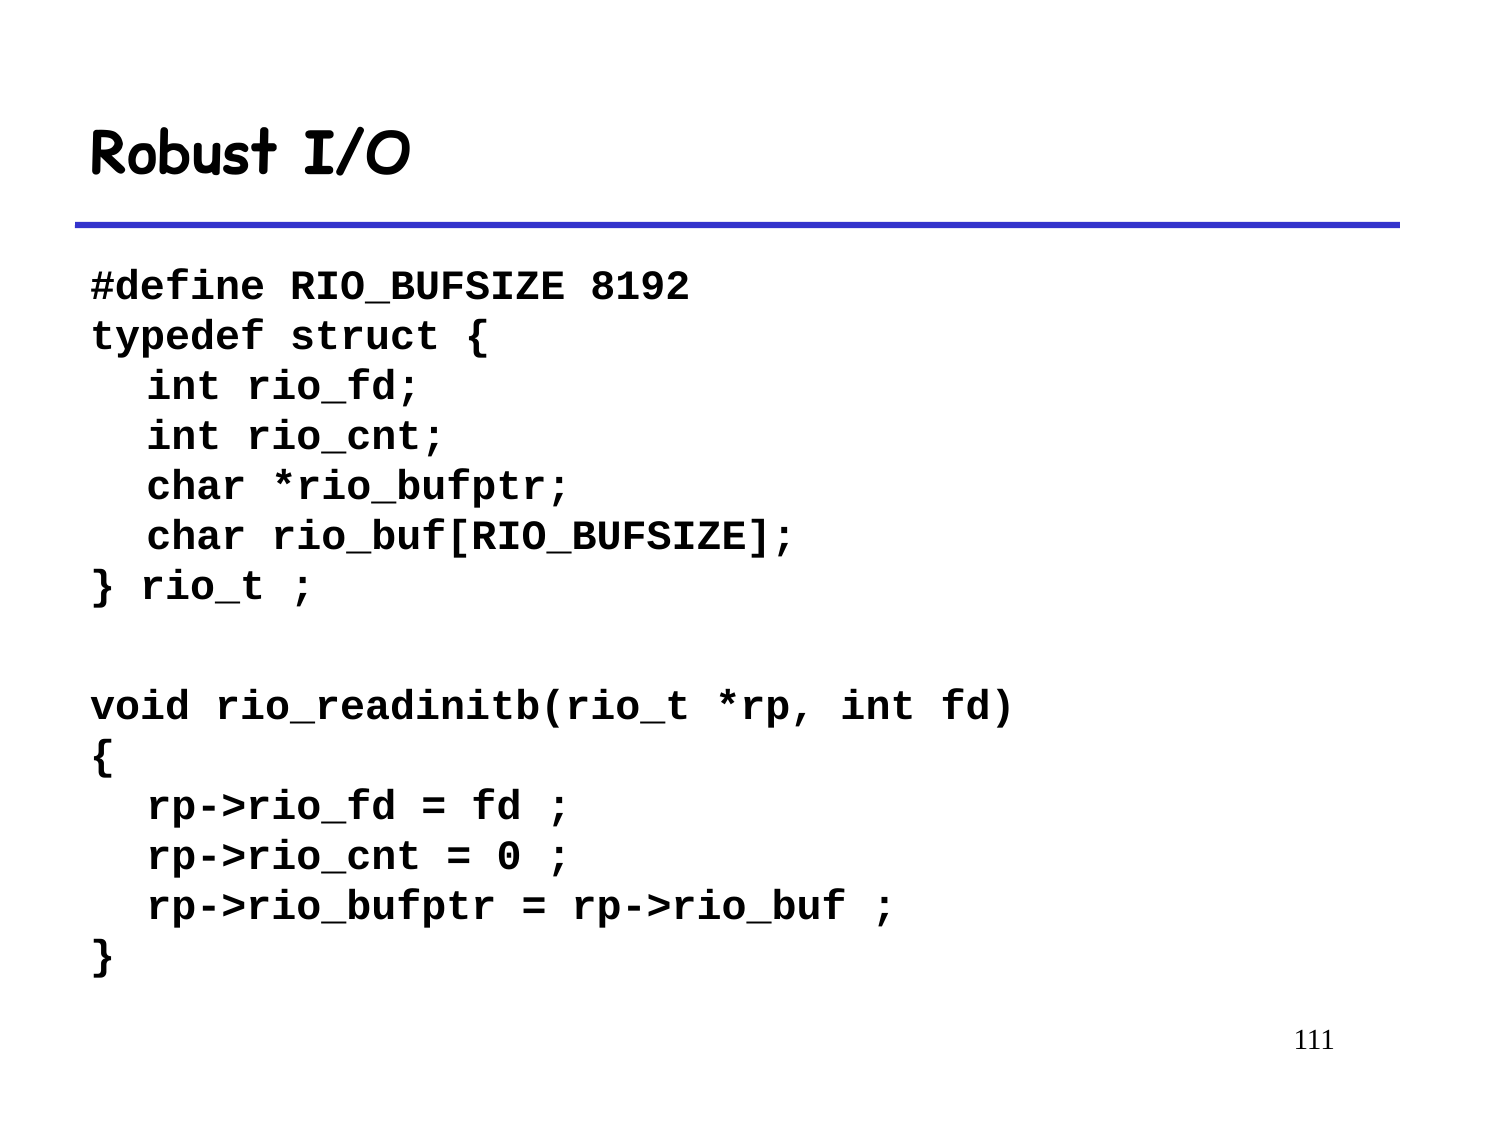

Robust I/O
#define RIO_BUFSIZE 8192
typedef struct {
	int rio_fd;
	int rio_cnt;
	char *rio_bufptr;
	char rio_buf[RIO_BUFSIZE];
} rio_t ;

void rio_readinitb(rio_t *rp, int fd)
{
	rp->rio_fd = fd ;
	rp->rio_cnt = 0 ;
	rp->rio_bufptr = rp->rio_buf ;
}
# 111